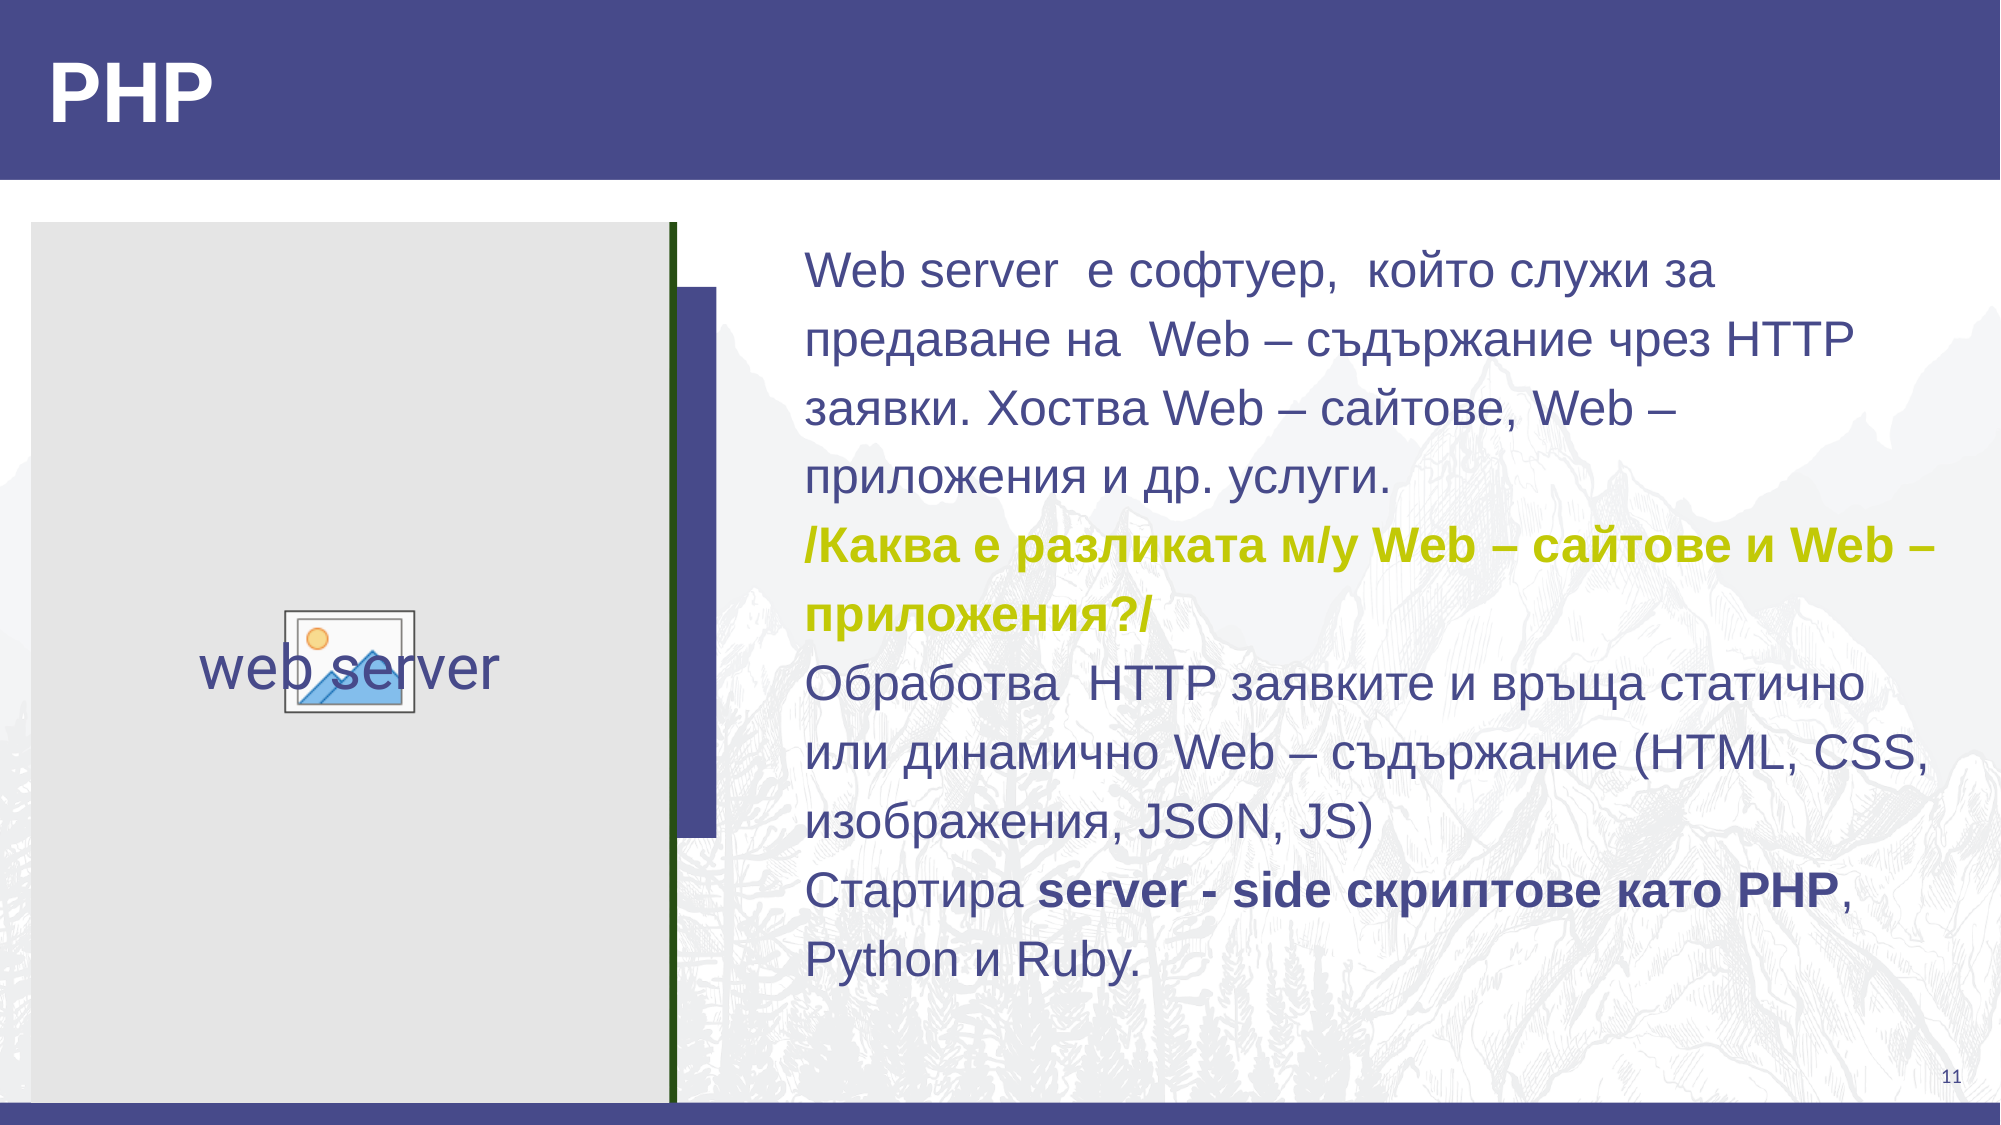

# PHP
Web server  е софтуер,  който служи за предаване на  Web – съдържание чрез HTTP заявки. Хоства Web – сайтове, Web – приложения и др. услуги.
/Каква е разликата м/у Web – сайтове и Web – приложения?/
Обработва  HTTP заявките и връща статично или динамично Web – съдържание (HTML, CSS, изображения, JSON, JS)
Стартира server - side скриптове като PHP, Python и Ruby.

web server
11